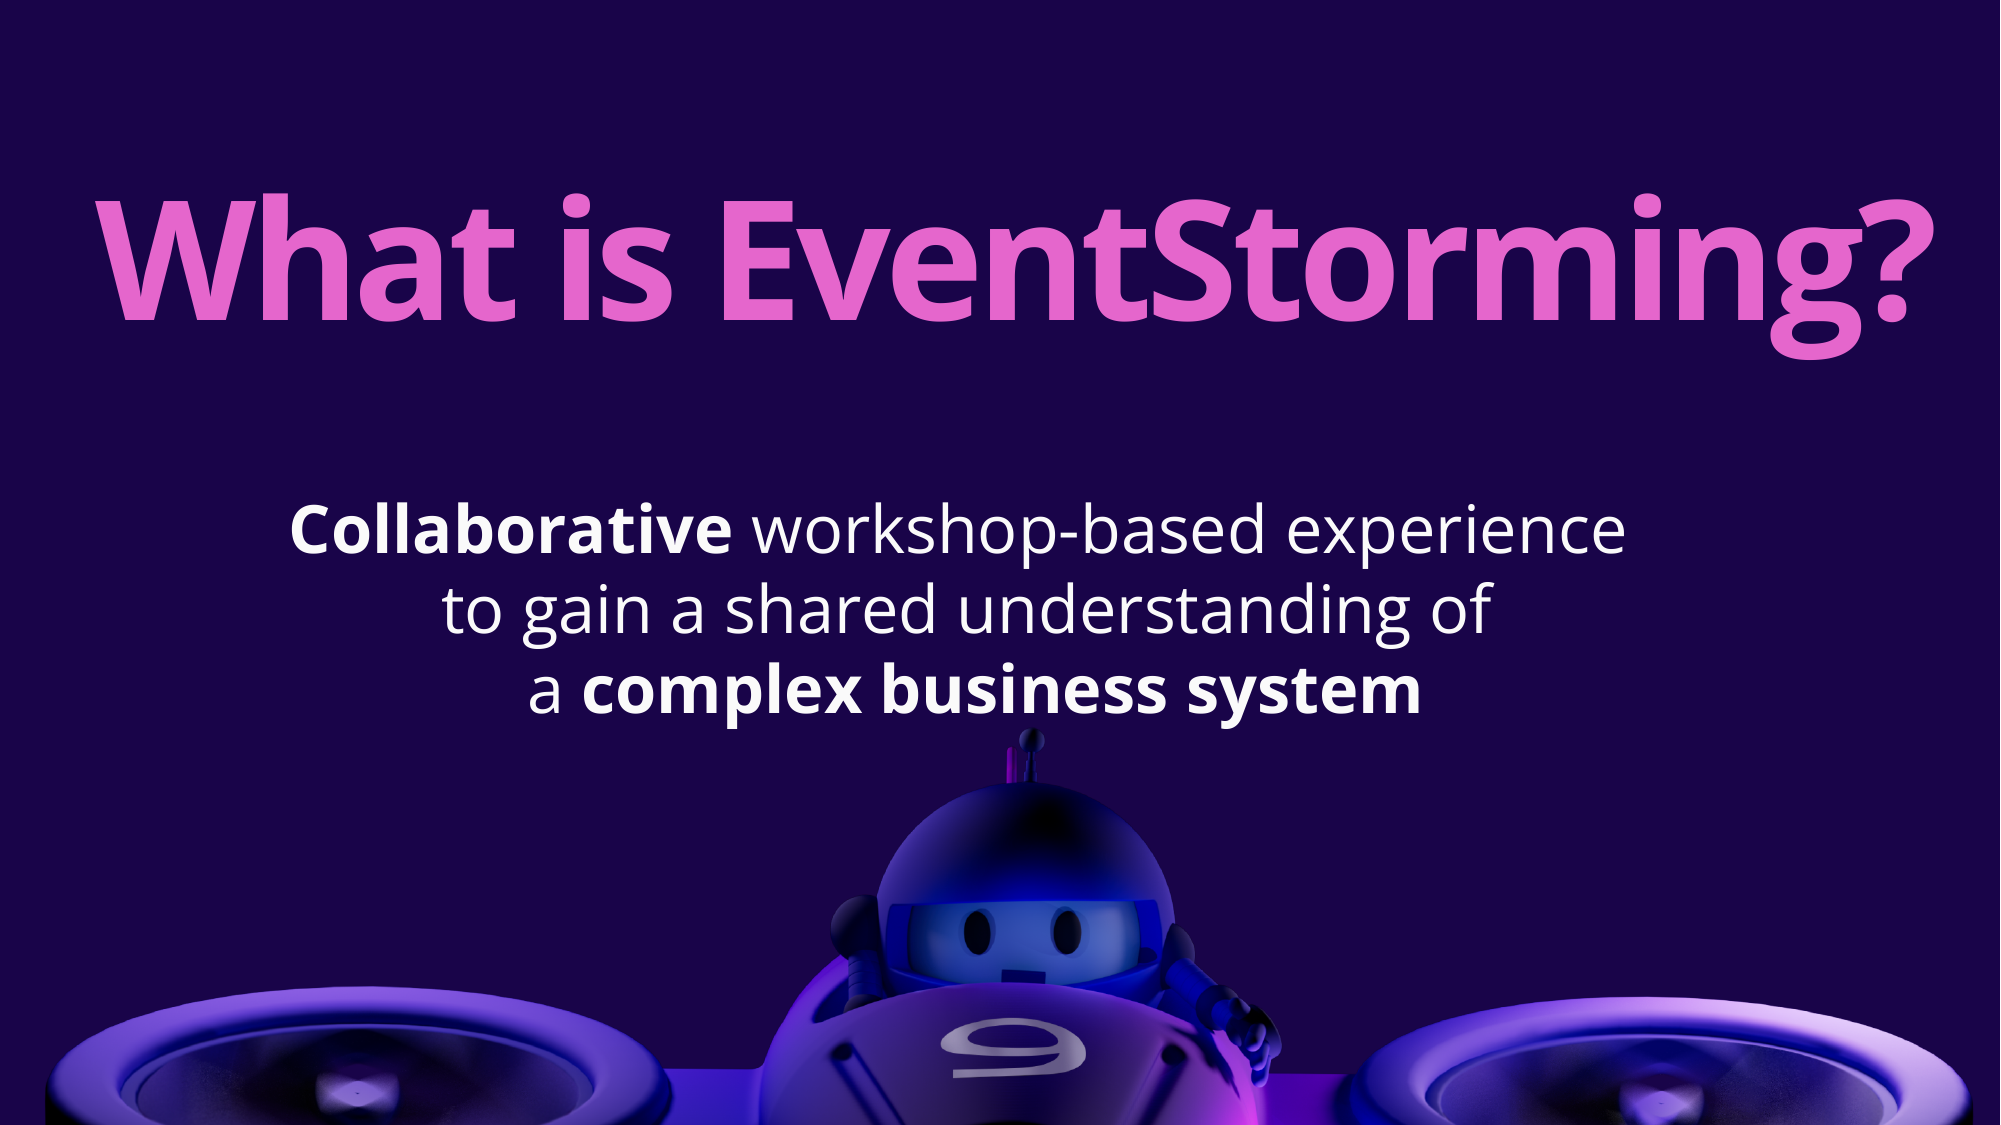

# What is EventStorming?
Collaborative workshop-based experience
to gain a shared understanding of
 a complex business system